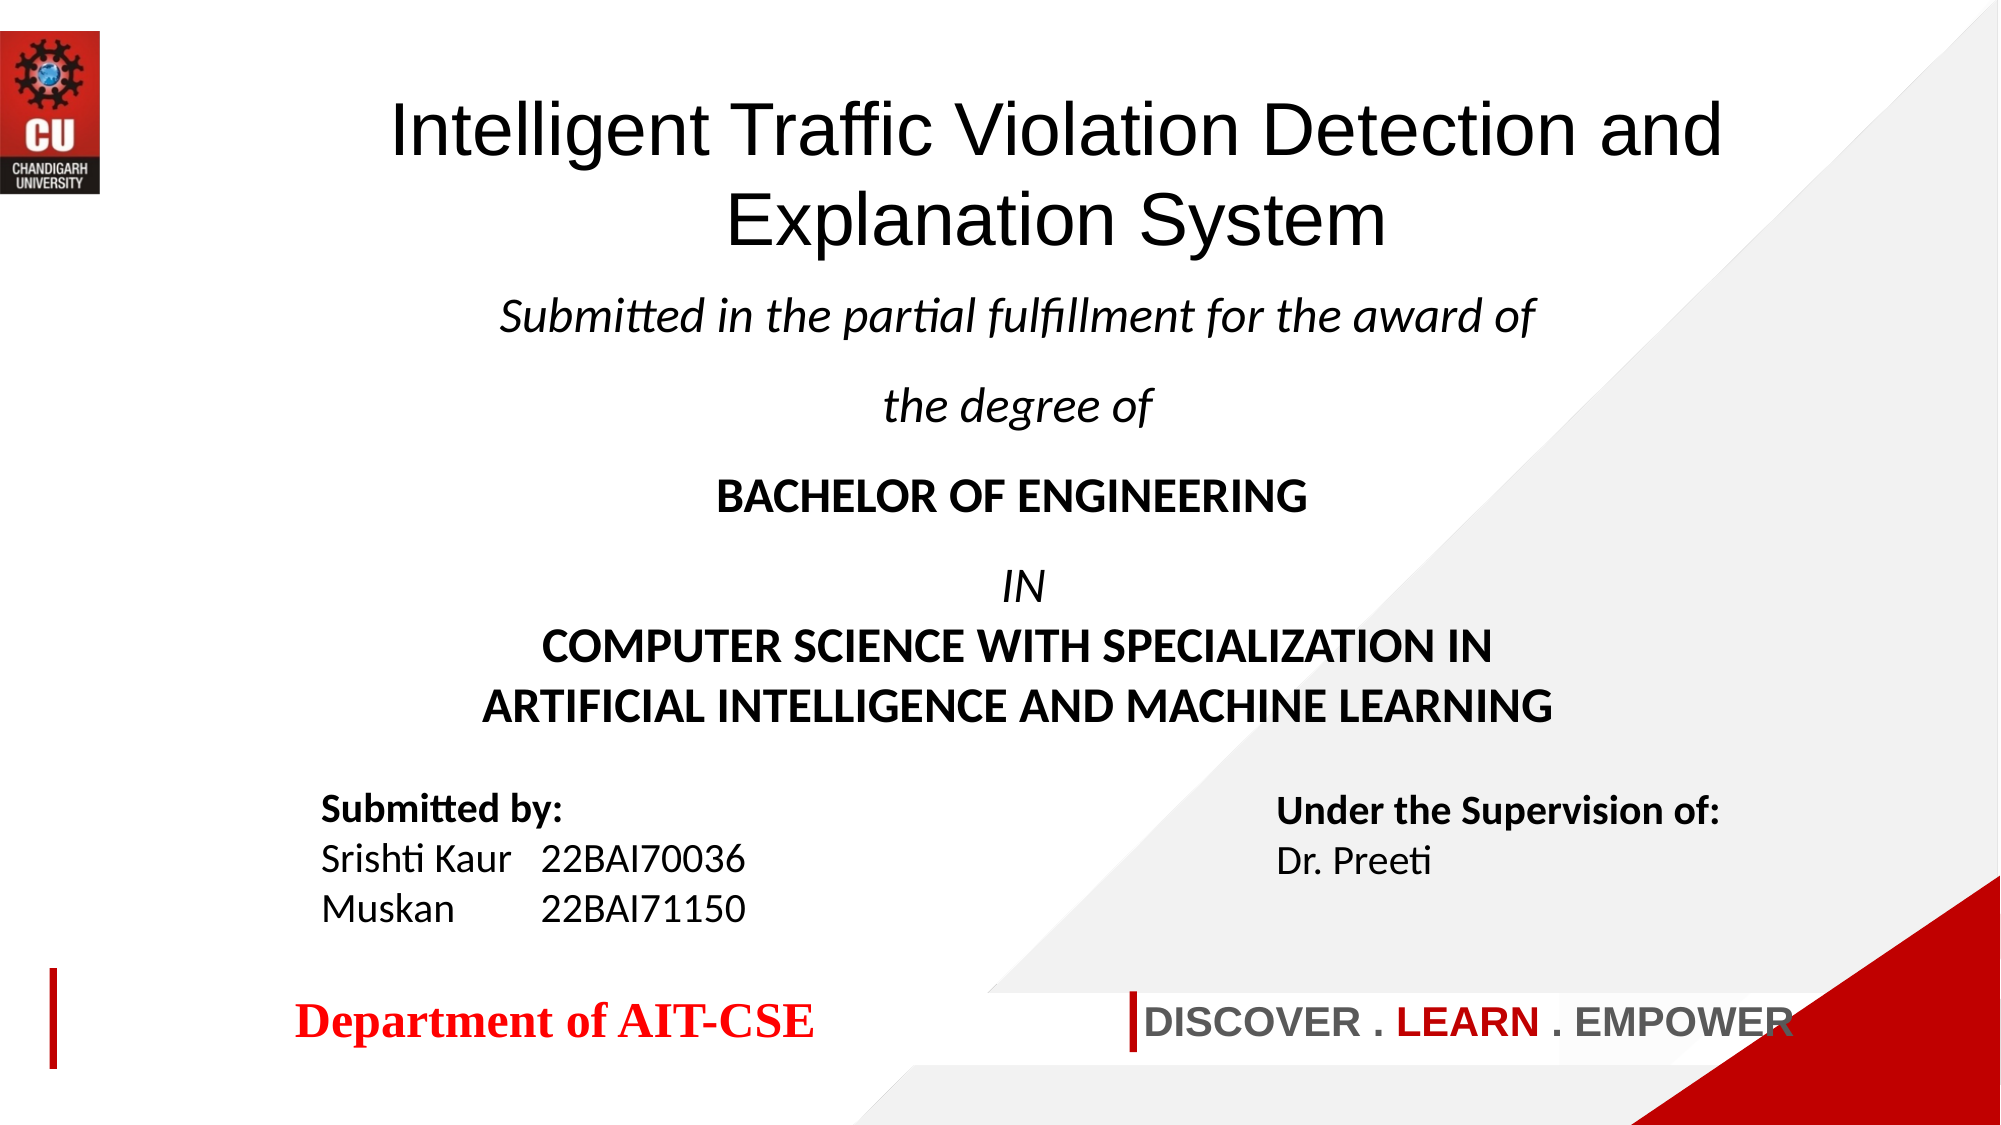

Intelligent Traffic Violation Detection and Explanation System
Submitted in the partial fulfillment for the award of the degree of
BACHELOR OF ENGINEERING
 IN
COMPUTER SCIENCE WITH SPECIALIZATION IN
ARTIFICIAL INTELLIGENCE AND MACHINE LEARNING

Submitted by:
Srishti Kaur   22BAI70036
Muskan         22BAI71150

Under the Supervision of:
Dr. Preeti

Department of AIT-CSE
DISCOVER . LEARN . EMPOWER

1